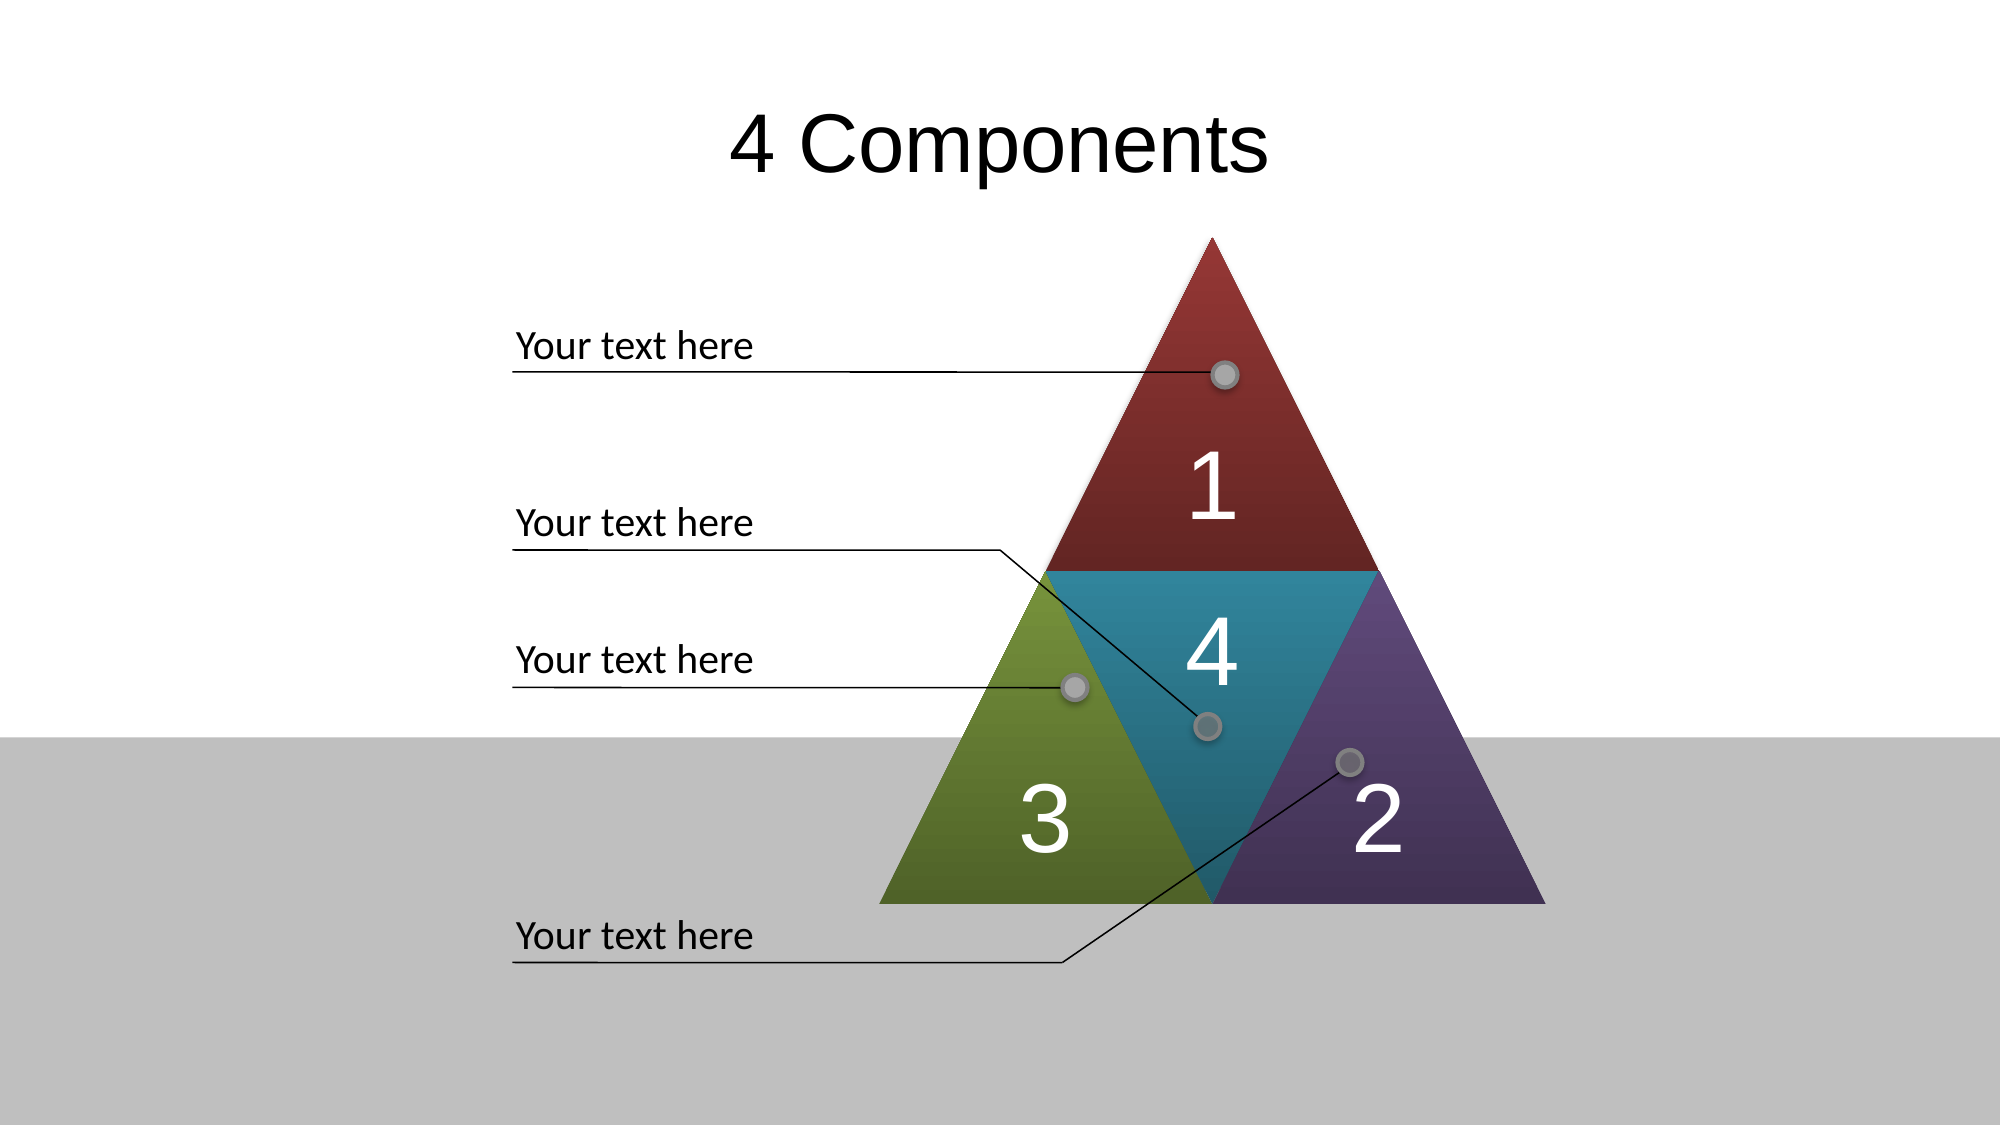

# 4 Components
1
4
3
2
Your text here

Your text here

Your text here

Your text here